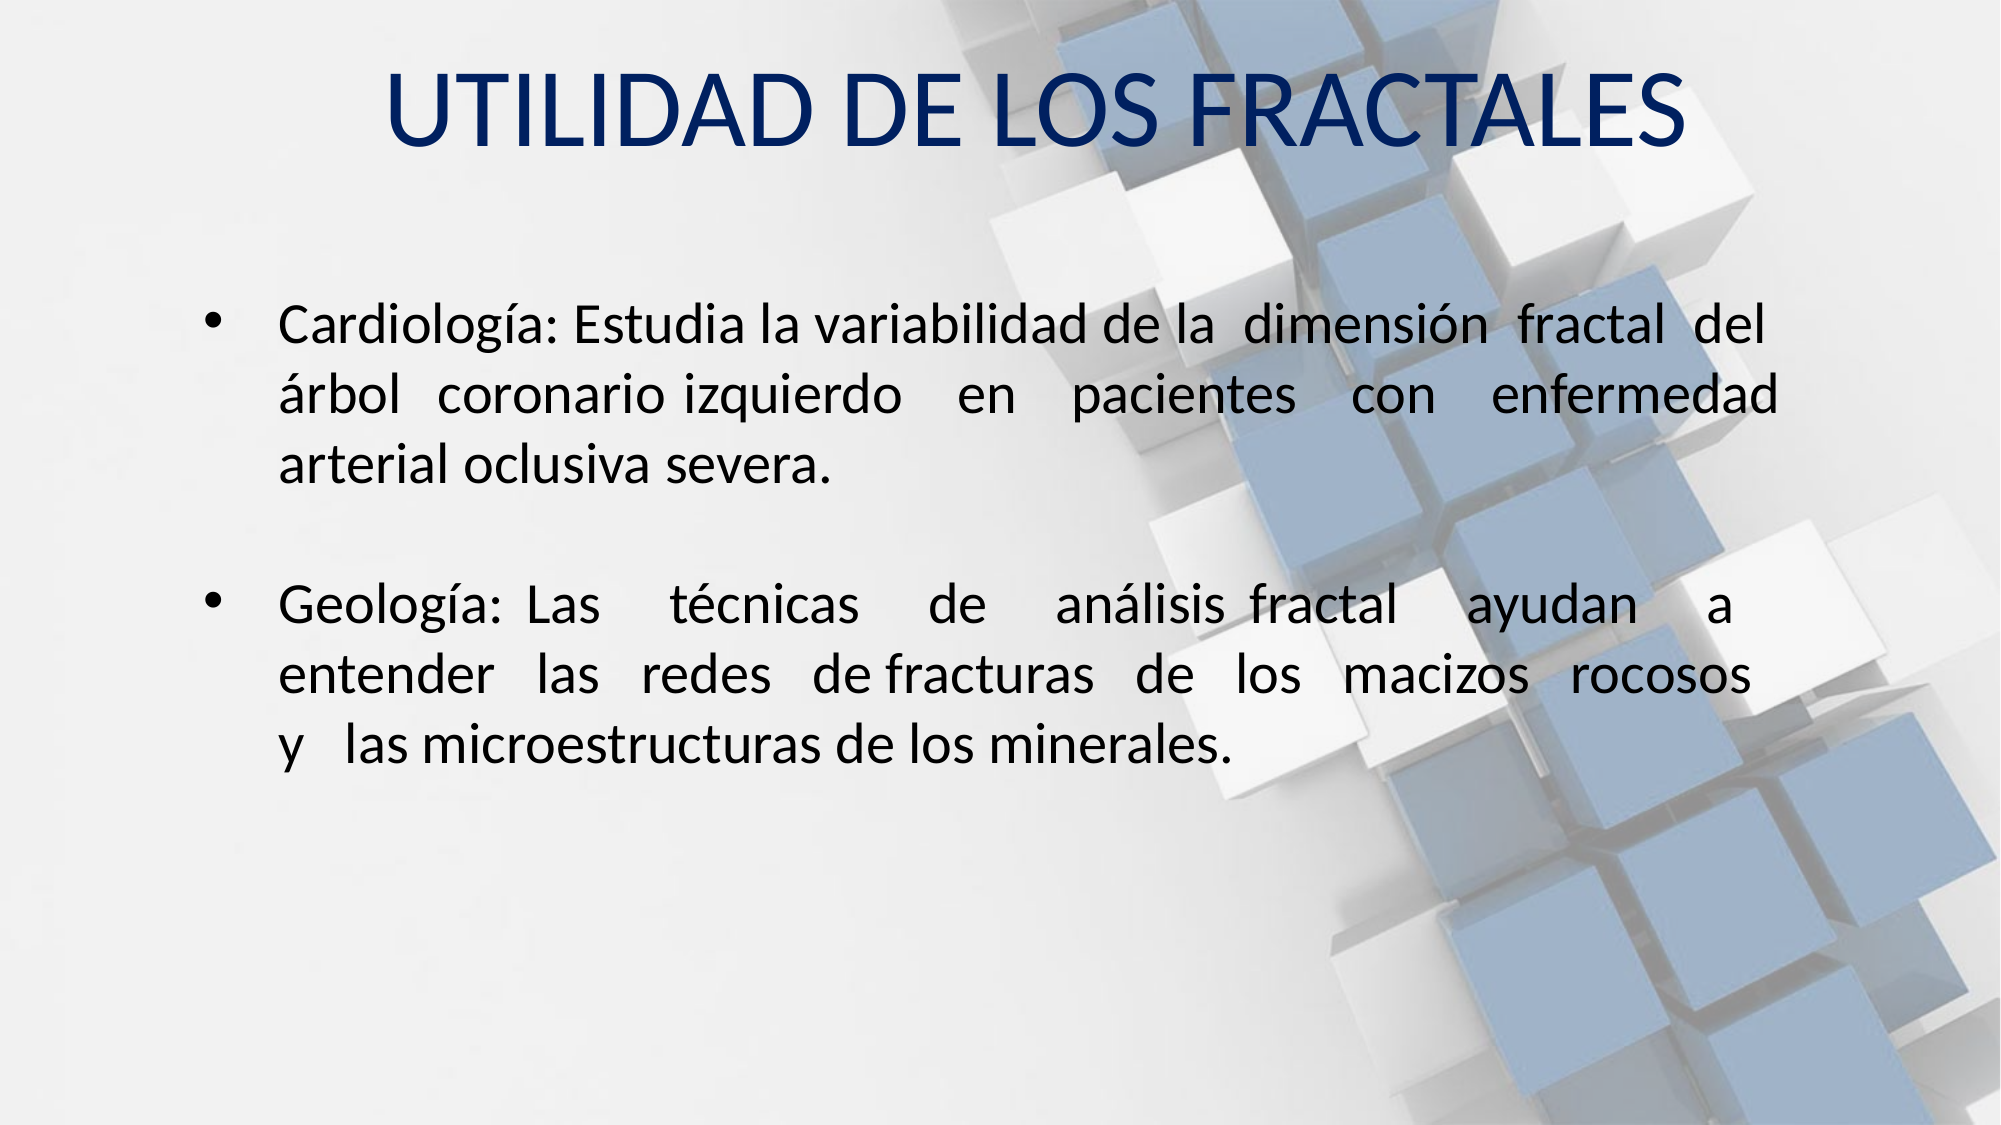

UTILIDAD DE LOS FRACTALES
Cardiología: Estudia la variabilidad de la  dimensión  fractal  del  árbol  coronario izquierdo   en   pacientes   con   enfermedad arterial oclusiva severa.

Geología: Las   técnicas   de   análisis fractal   ayudan   a   entender   las   redes   de fracturas   de   los   macizos   rocosos   y   las microestructuras de los minerales.